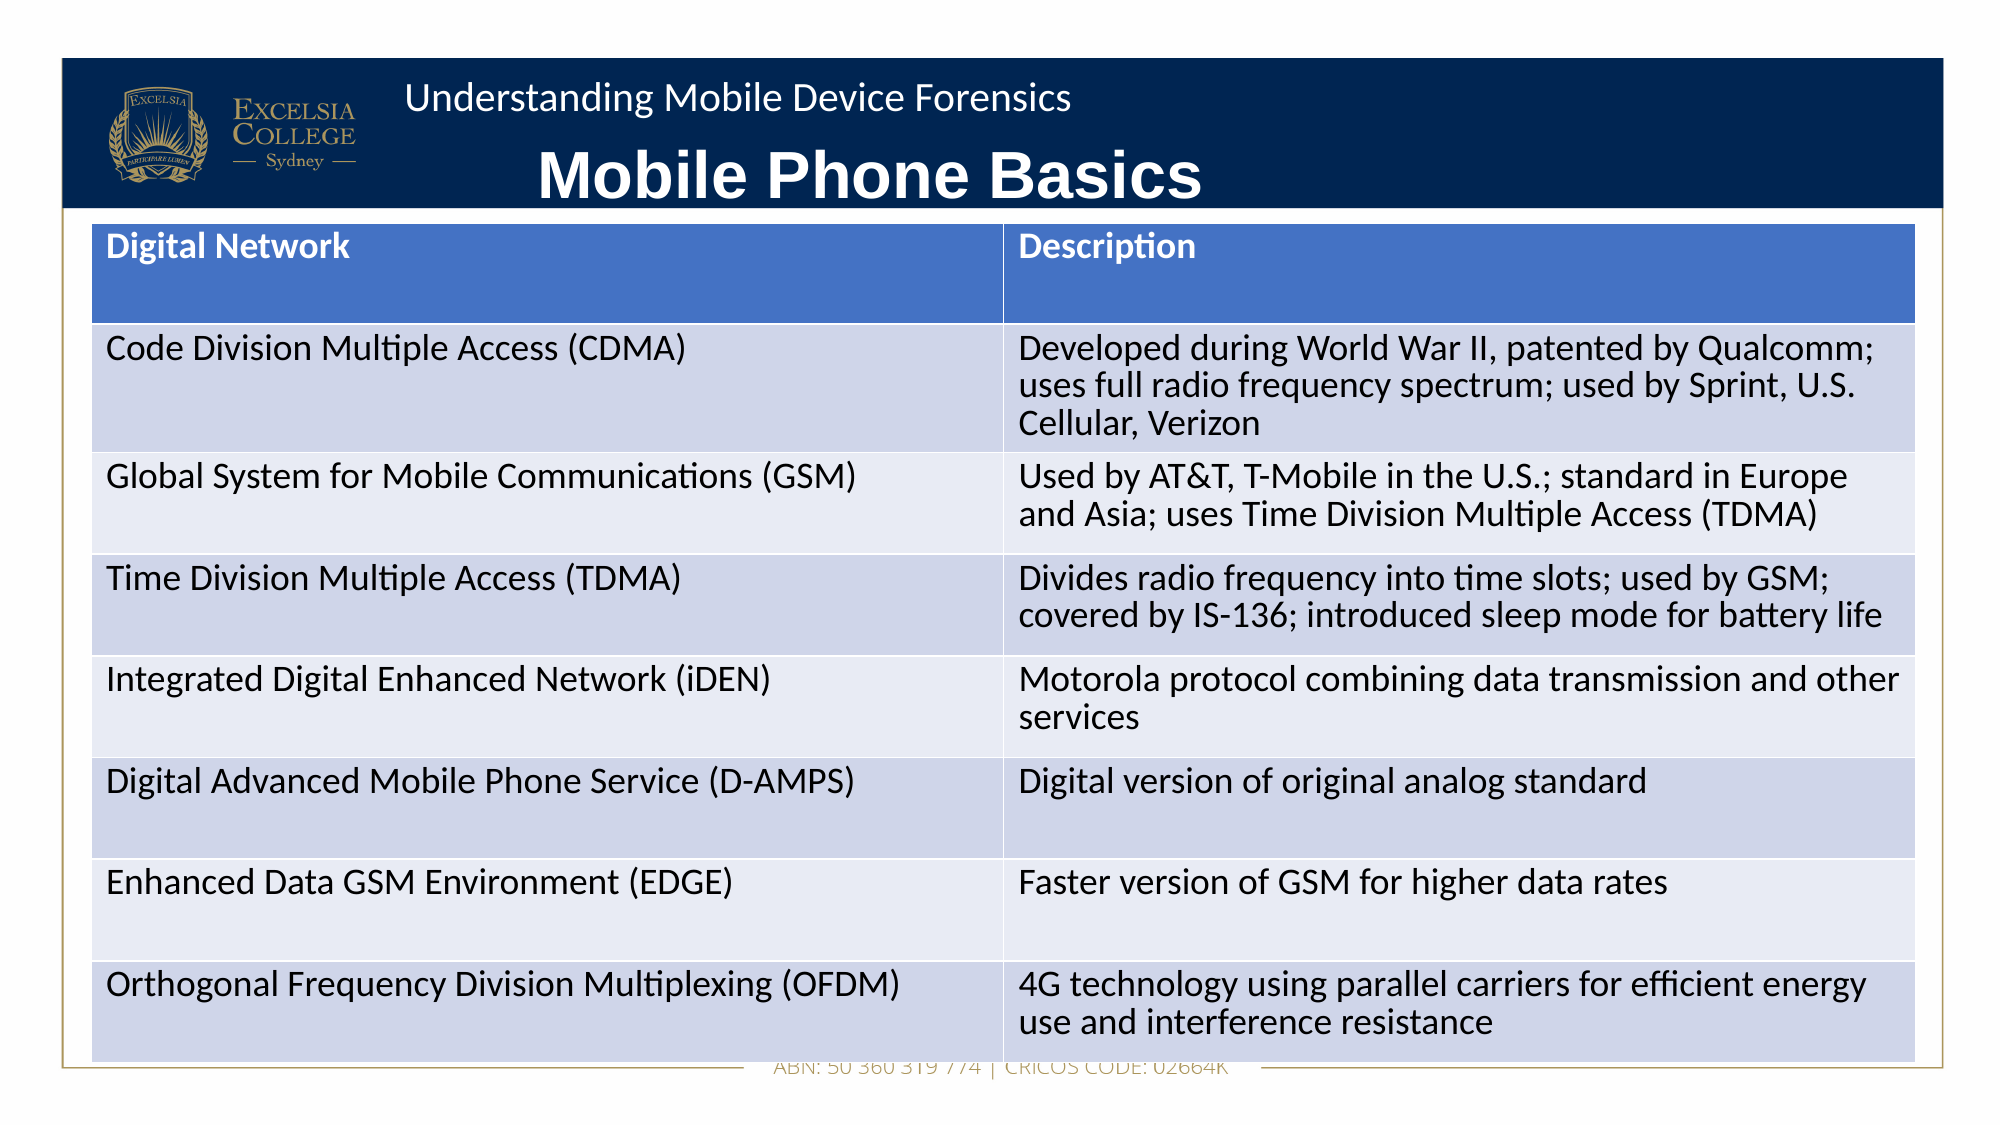

# Understanding Mobile Device Forensics
Mobile Phone Basics
| Digital Network | Description |
| --- | --- |
| Code Division Multiple Access (CDMA) | Developed during World War II, patented by Qualcomm; uses full radio frequency spectrum; used by Sprint, U.S. Cellular, Verizon |
| Global System for Mobile Communications (GSM) | Used by AT&T, T-Mobile in the U.S.; standard in Europe and Asia; uses Time Division Multiple Access (TDMA) |
| Time Division Multiple Access (TDMA) | Divides radio frequency into time slots; used by GSM; covered by IS-136; introduced sleep mode for battery life |
| Integrated Digital Enhanced Network (iDEN) | Motorola protocol combining data transmission and other services |
| Digital Advanced Mobile Phone Service (D-AMPS) | Digital version of original analog standard |
| Enhanced Data GSM Environment (EDGE) | Faster version of GSM for higher data rates |
| Orthogonal Frequency Division Multiplexing (OFDM) | 4G technology using parallel carriers for efficient energy use and interference resistance |